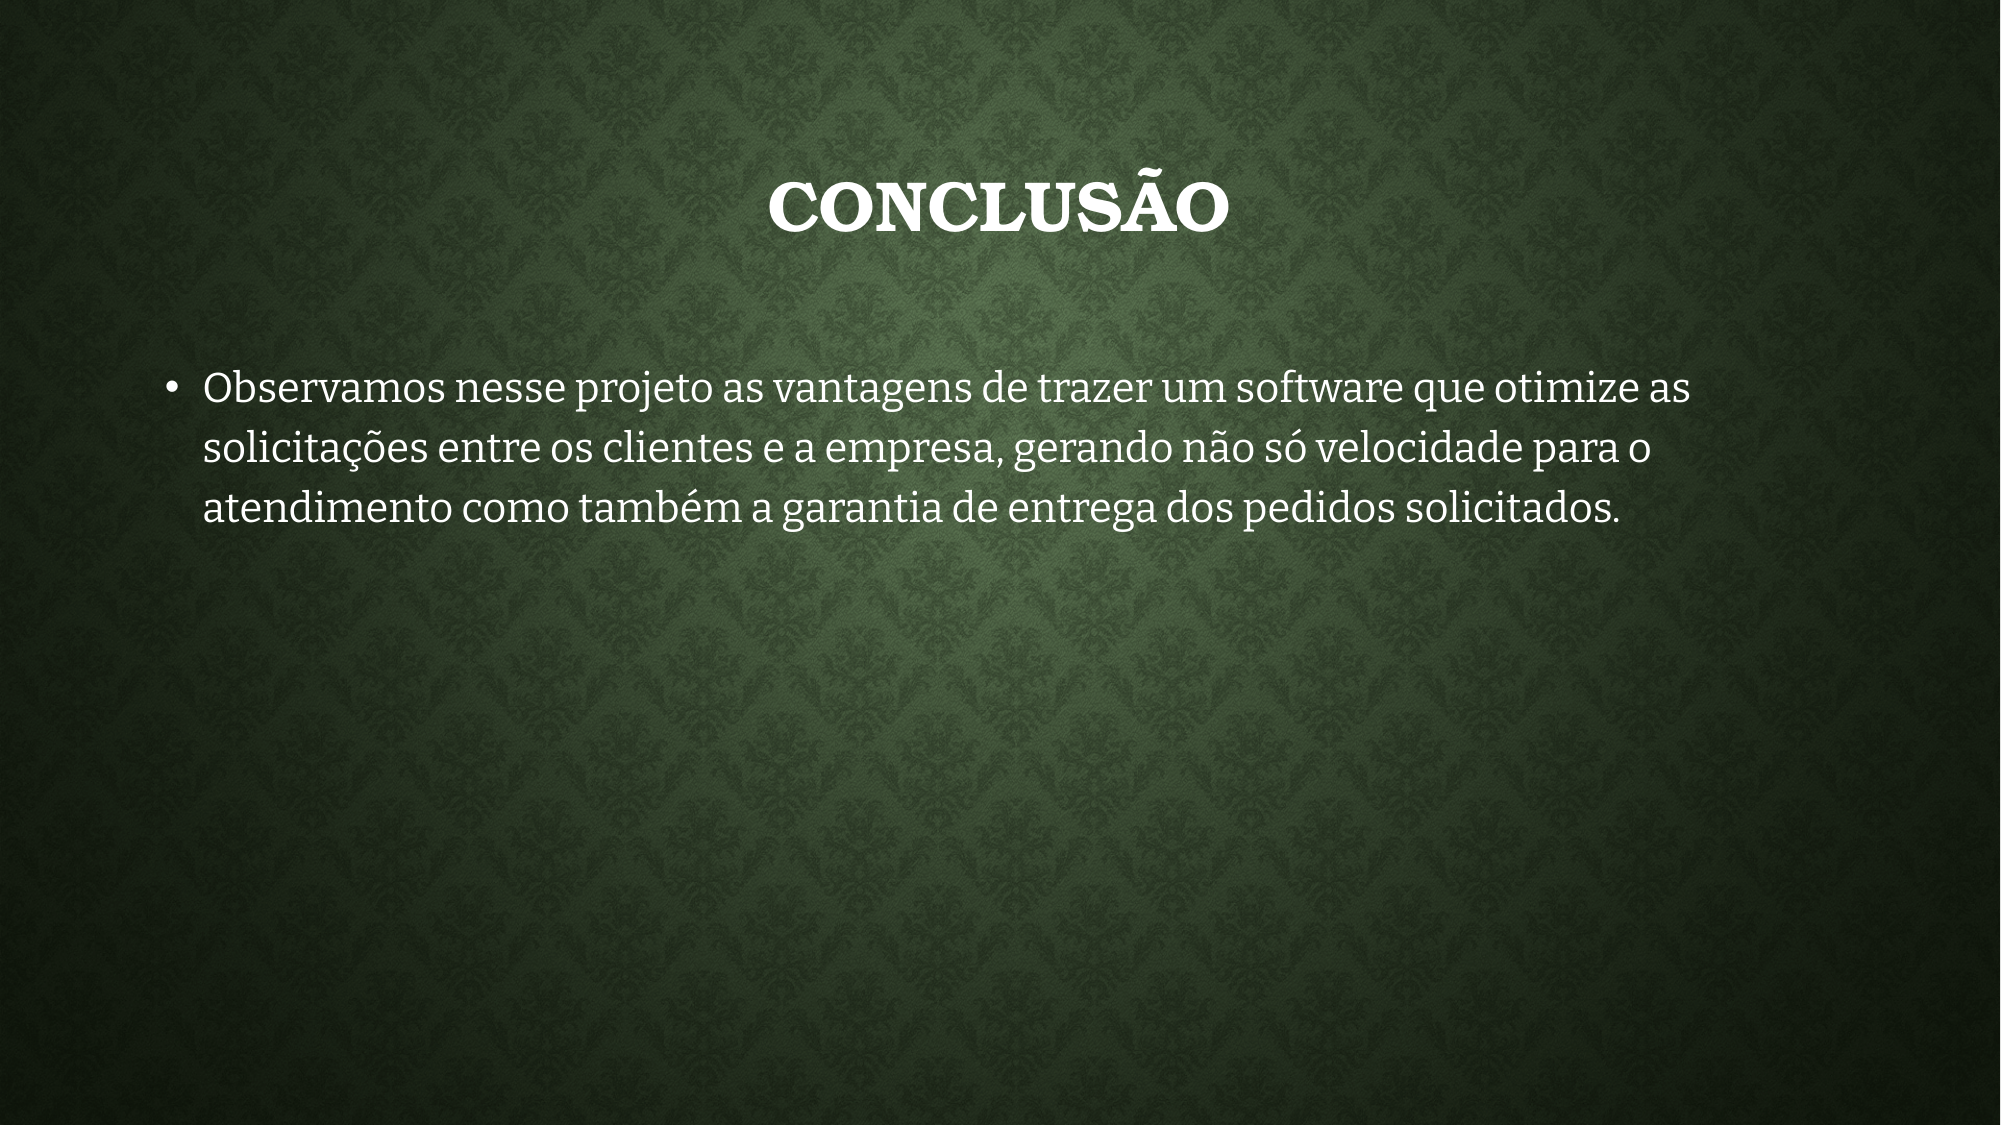

# Conclusão
Observamos nesse projeto as vantagens de trazer um software que otimize as solicitações entre os clientes e a empresa, gerando não só velocidade para o atendimento como também a garantia de entrega dos pedidos solicitados.